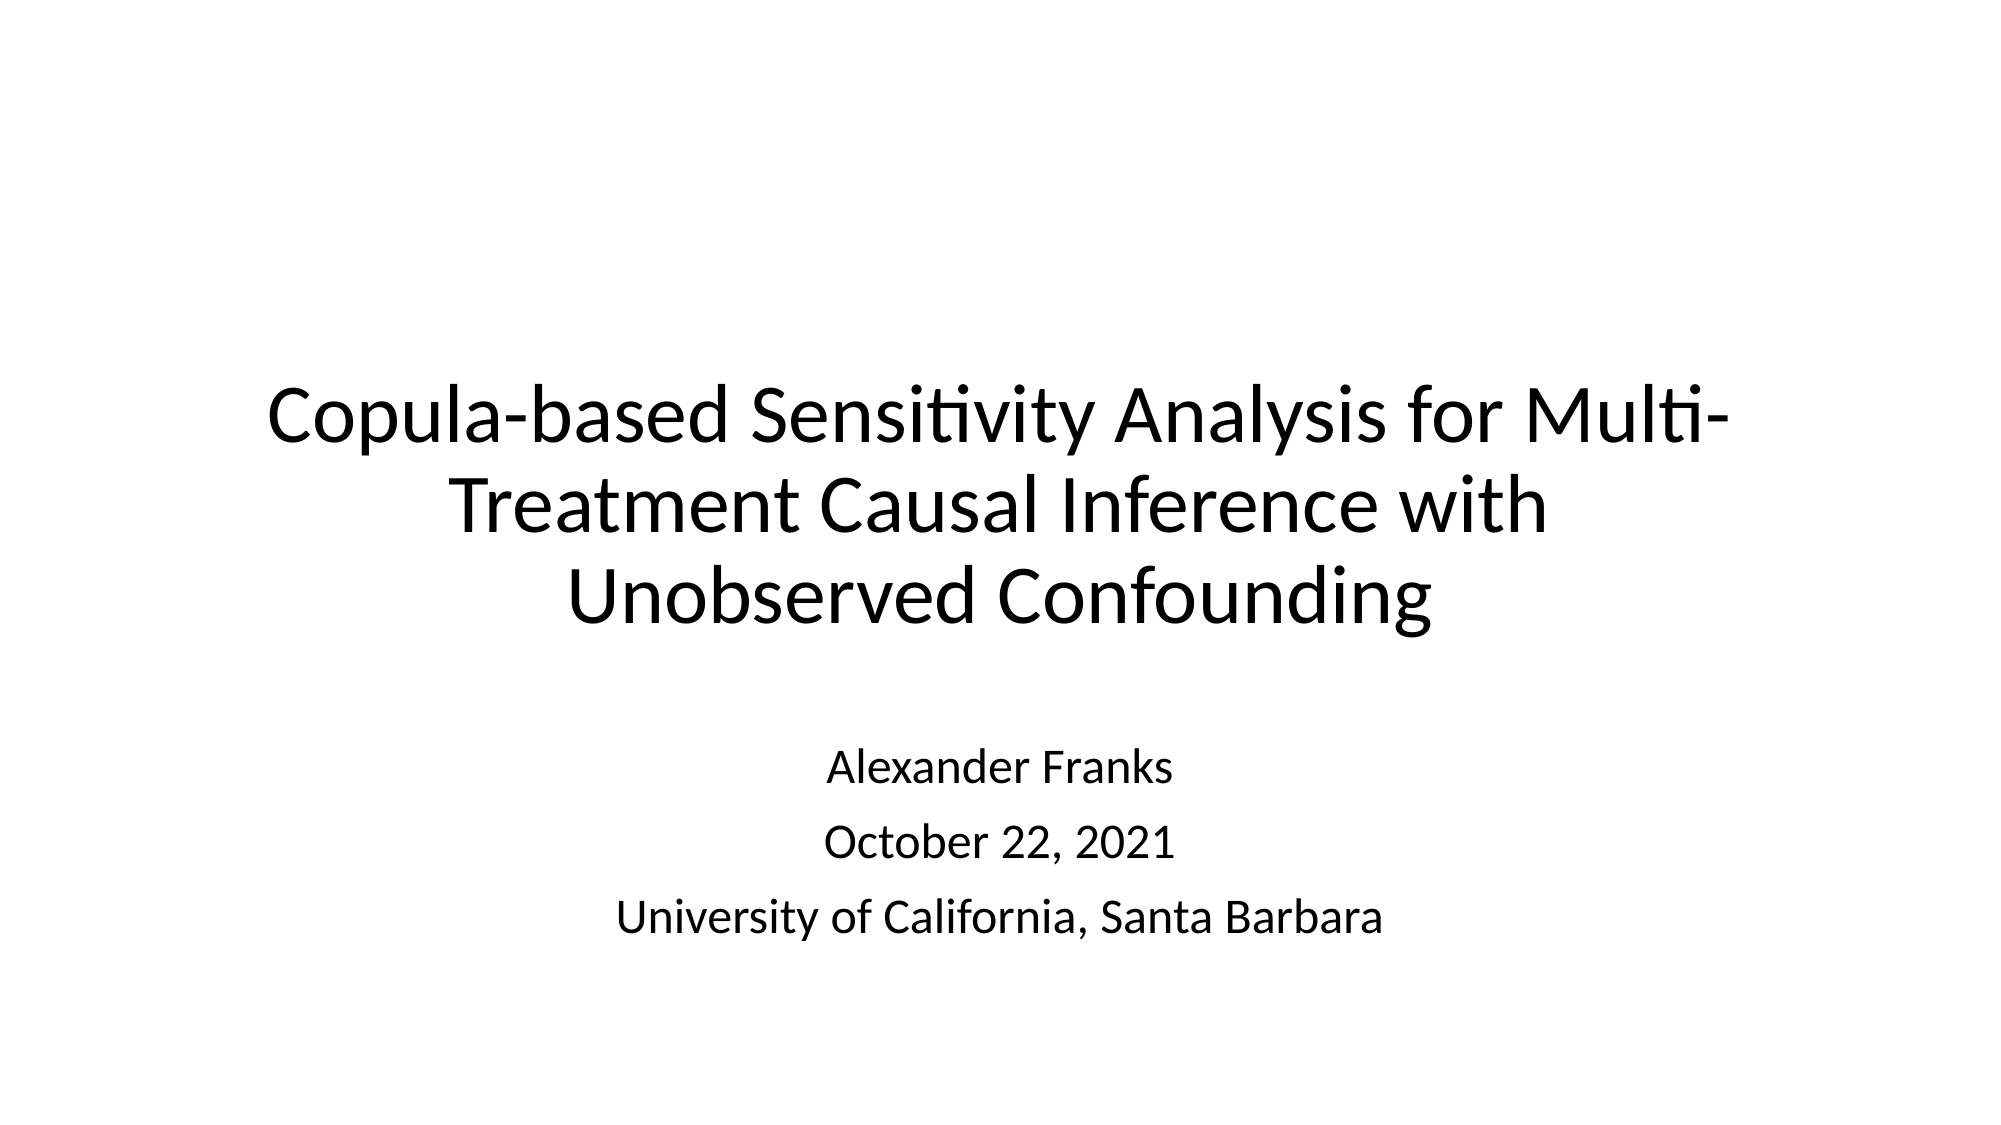

# Copula-based Sensitivity Analysis for Multi-Treatment Causal Inference with Unobserved Confounding
Alexander Franks
October 22, 2021
University of California, Santa Barbara